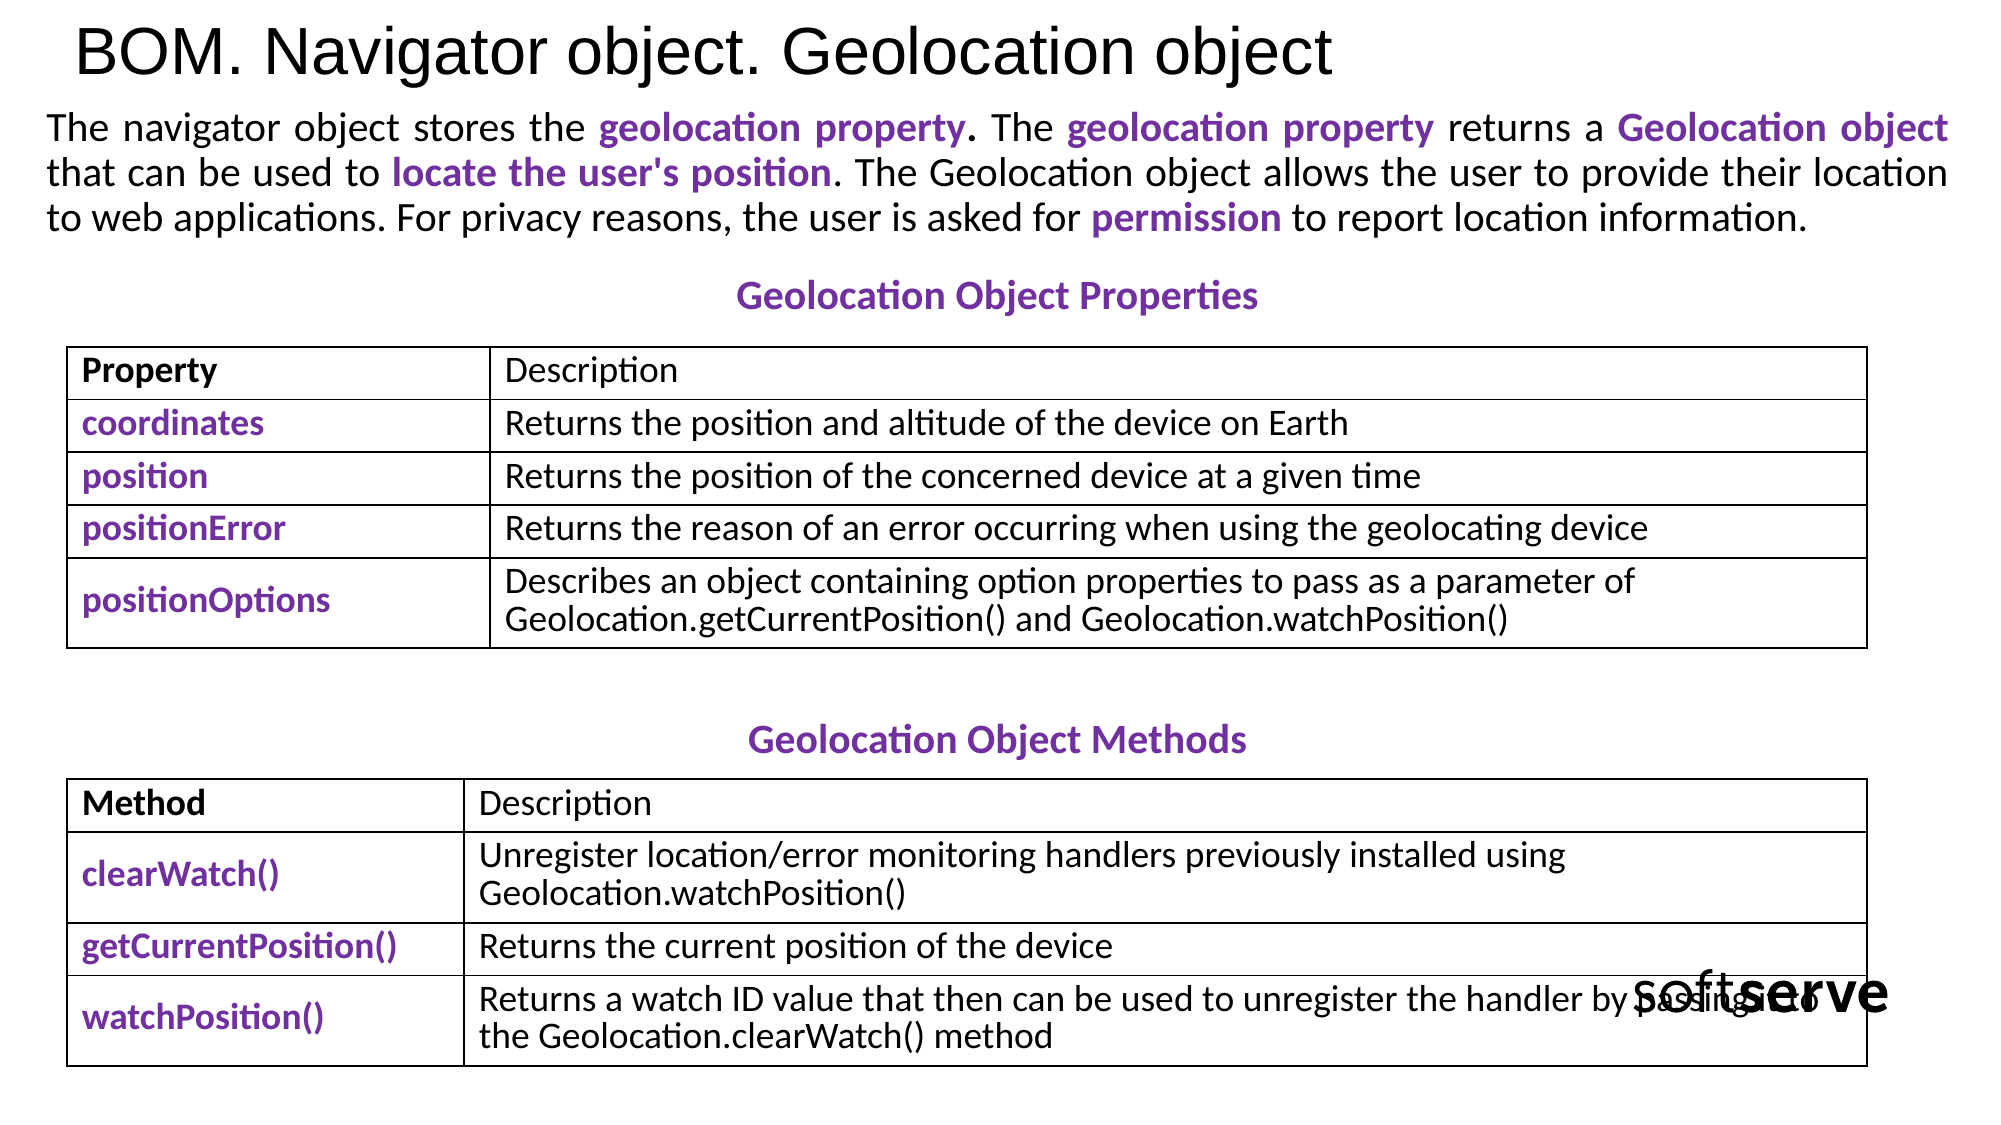

# BOM. Navigator object. Geolocation object
The navigator object stores the geolocation property. The geolocation property returns a Geolocation object that can be used to locate the user's position. The Geolocation object allows the user to provide their location to web applications. For privacy reasons, the user is asked for permission to report location information.
Geolocation Object Properties

Geolocation Object Methods

| Property | Description |
| --- | --- |
| coordinates | Returns the position and altitude of the device on Earth |
| position | Returns the position of the concerned device at a given time |
| positionError | Returns the reason of an error occurring when using the geolocating device |
| positionOptions | Describes an object containing option properties to pass as a parameter of Geolocation.getCurrentPosition() and Geolocation.watchPosition() |
| Method | Description |
| --- | --- |
| clearWatch() | Unregister location/error monitoring handlers previously installed using Geolocation.watchPosition() |
| getCurrentPosition() | Returns the current position of the device |
| watchPosition() | Returns a watch ID value that then can be used to unregister the handler by passing it to the Geolocation.clearWatch() method |